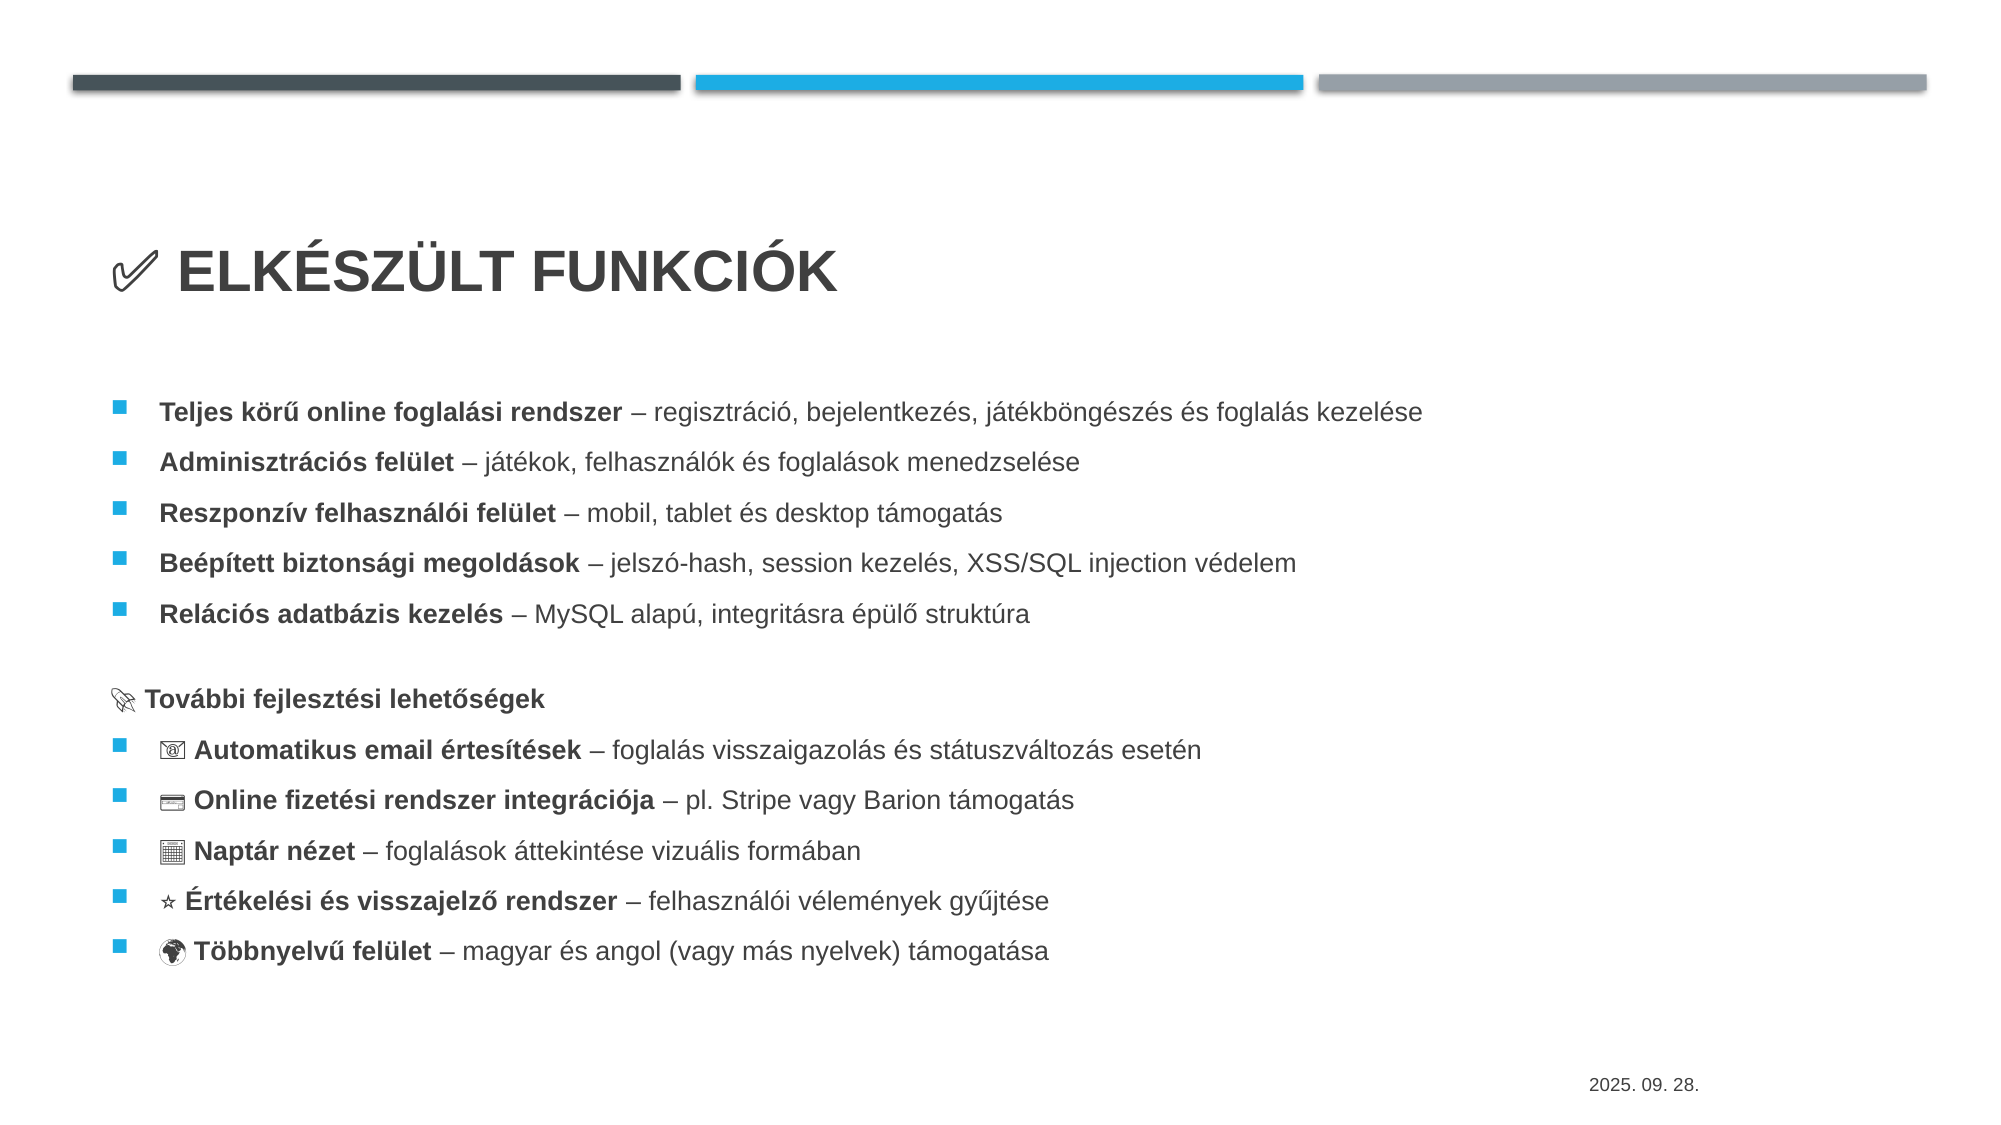

# ✅ Elkészült funkciók
Teljes körű online foglalási rendszer – regisztráció, bejelentkezés, játékböngészés és foglalás kezelése
Adminisztrációs felület – játékok, felhasználók és foglalások menedzselése
Reszponzív felhasználói felület – mobil, tablet és desktop támogatás
Beépített biztonsági megoldások – jelszó-hash, session kezelés, XSS/SQL injection védelem
Relációs adatbázis kezelés – MySQL alapú, integritásra épülő struktúra
🚀 További fejlesztési lehetőségek
📧 Automatikus email értesítések – foglalás visszaigazolás és státuszváltozás esetén
💳 Online fizetési rendszer integrációja – pl. Stripe vagy Barion támogatás
📅 Naptár nézet – foglalások áttekintése vizuális formában
⭐ Értékelési és visszajelző rendszer – felhasználói vélemények gyűjtése
🌍 Többnyelvű felület – magyar és angol (vagy más nyelvek) támogatása

2025. 09. 28.